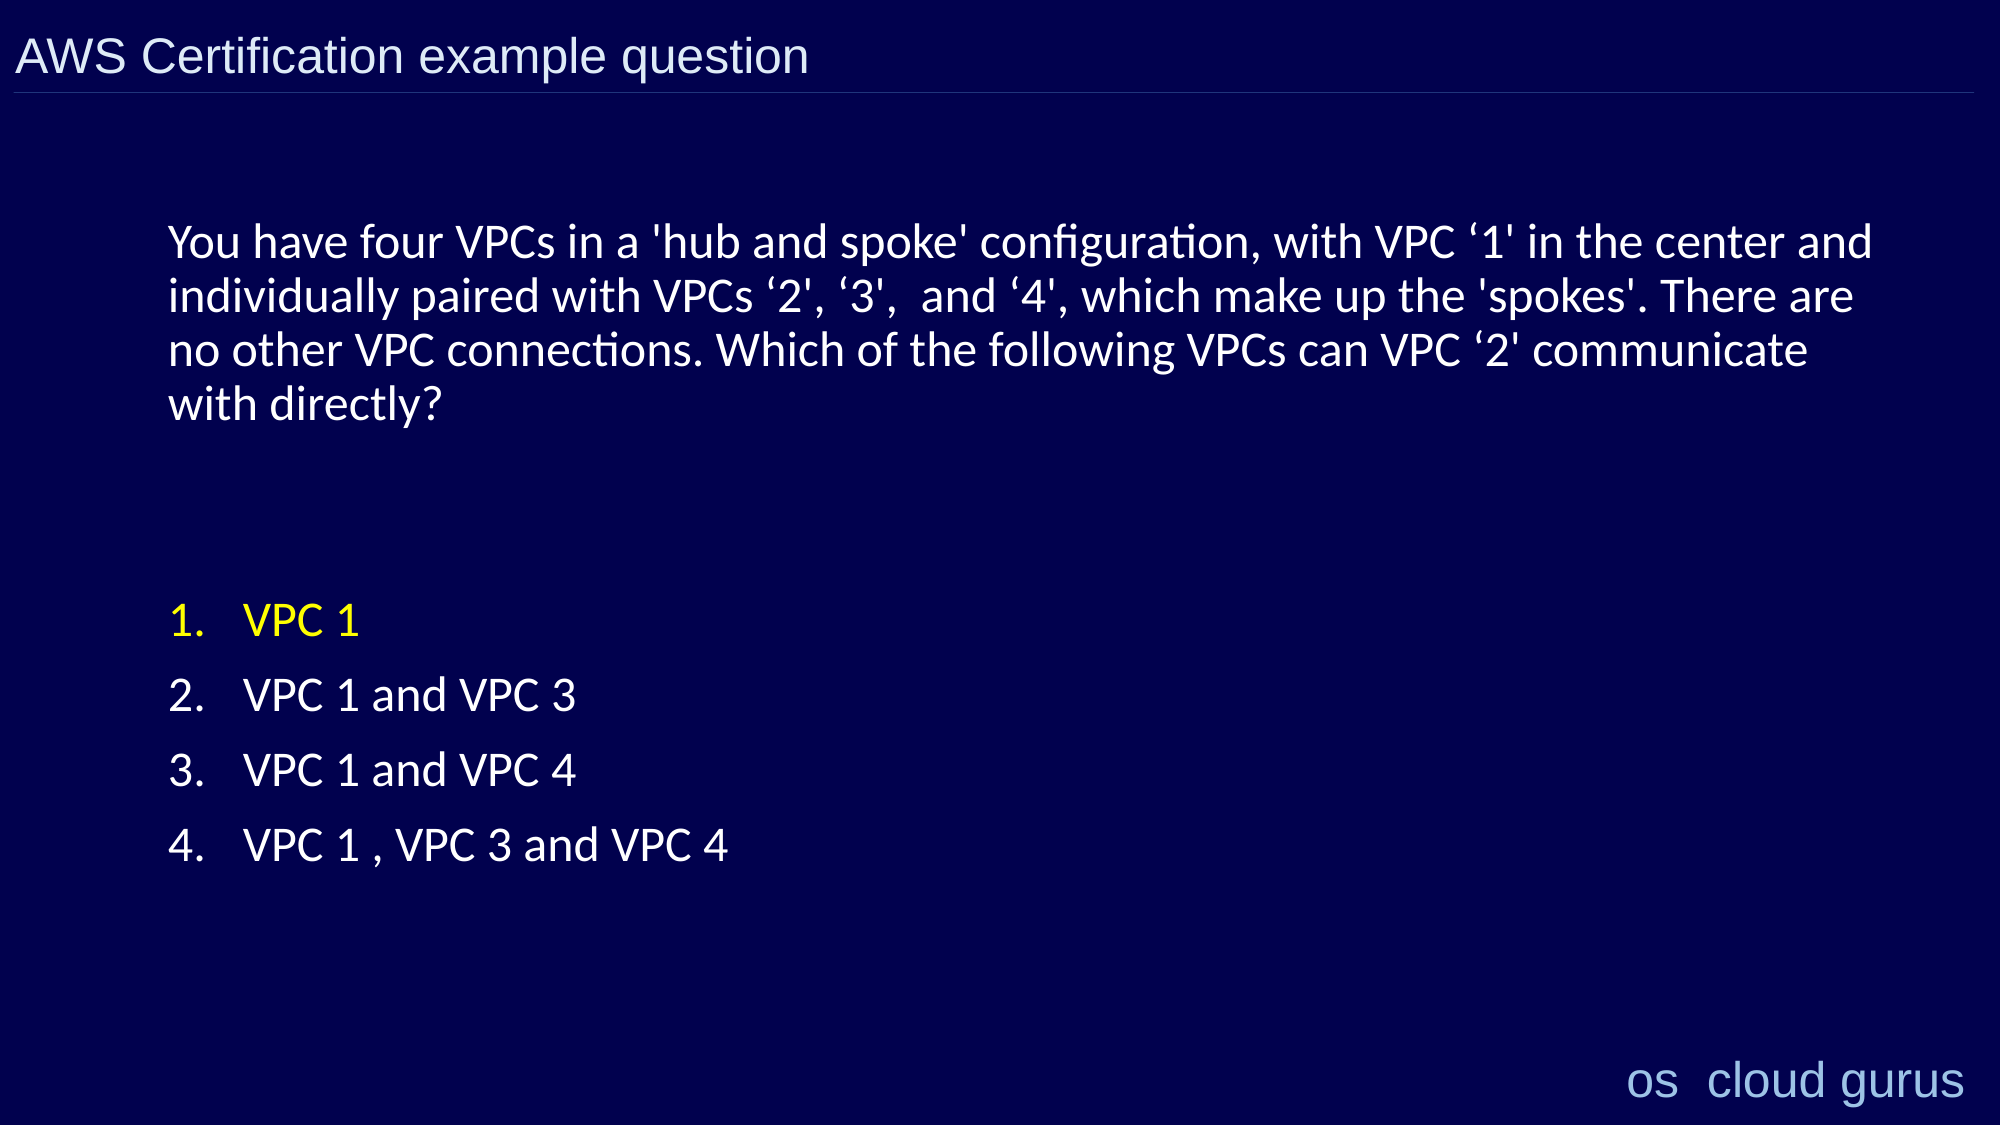

AWS Certification example question
You have four VPCs in a 'hub and spoke' configuration, with VPC ‘1' in the center and individually paired with VPCs ‘2', ‘3',  and ‘4', which make up the 'spokes'. There are no other VPC connections. Which of the following VPCs can VPC ‘2' communicate with directly?
VPC 1
VPC 1 and VPC 3
VPC 1 and VPC 4
VPC 1 , VPC 3 and VPC 4

os  cloud gurus